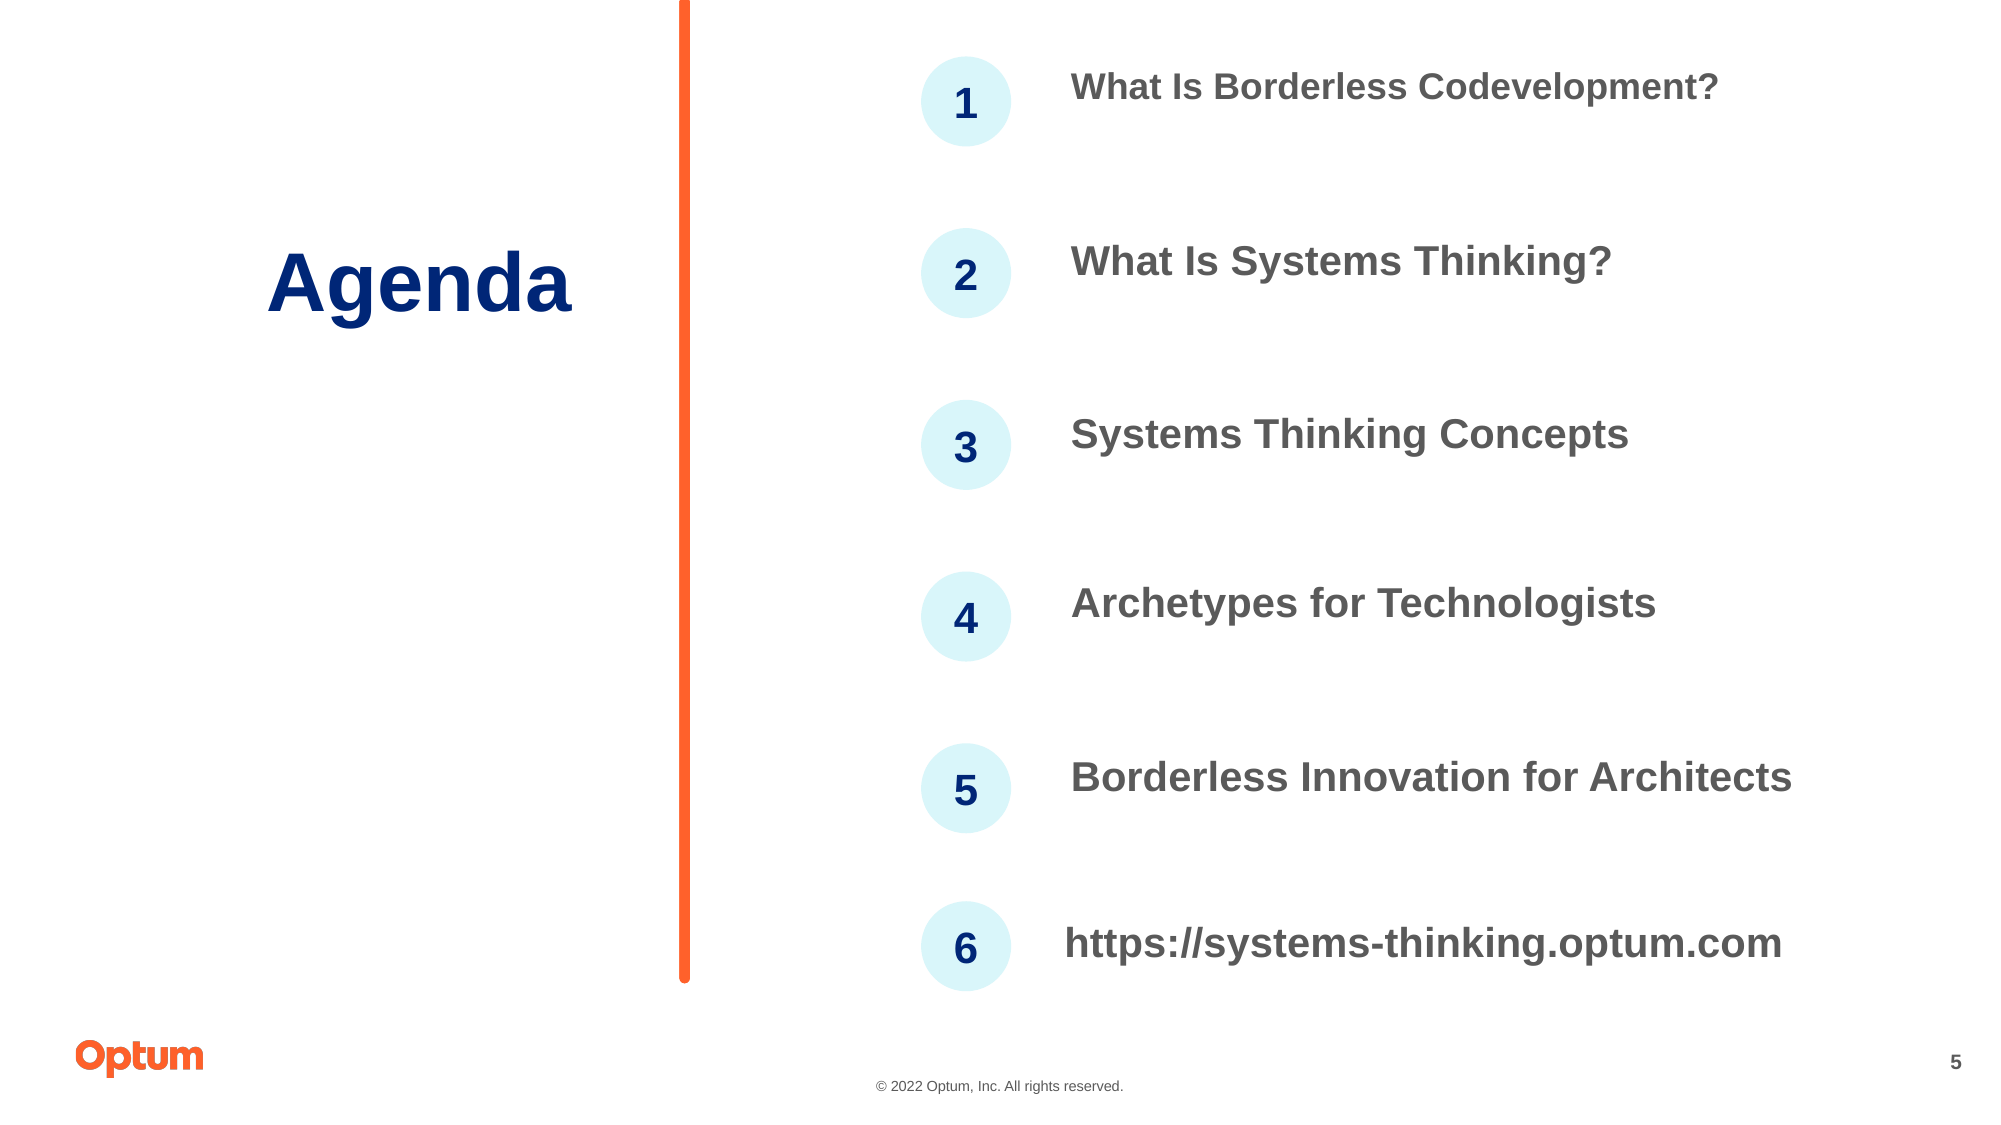

What Is Borderless Codevelopment?
What Is Systems Thinking?
Systems Thinking Concepts
Archetypes for Technologists
Borderless Innovation for Architects
https://systems-thinking.optum.com